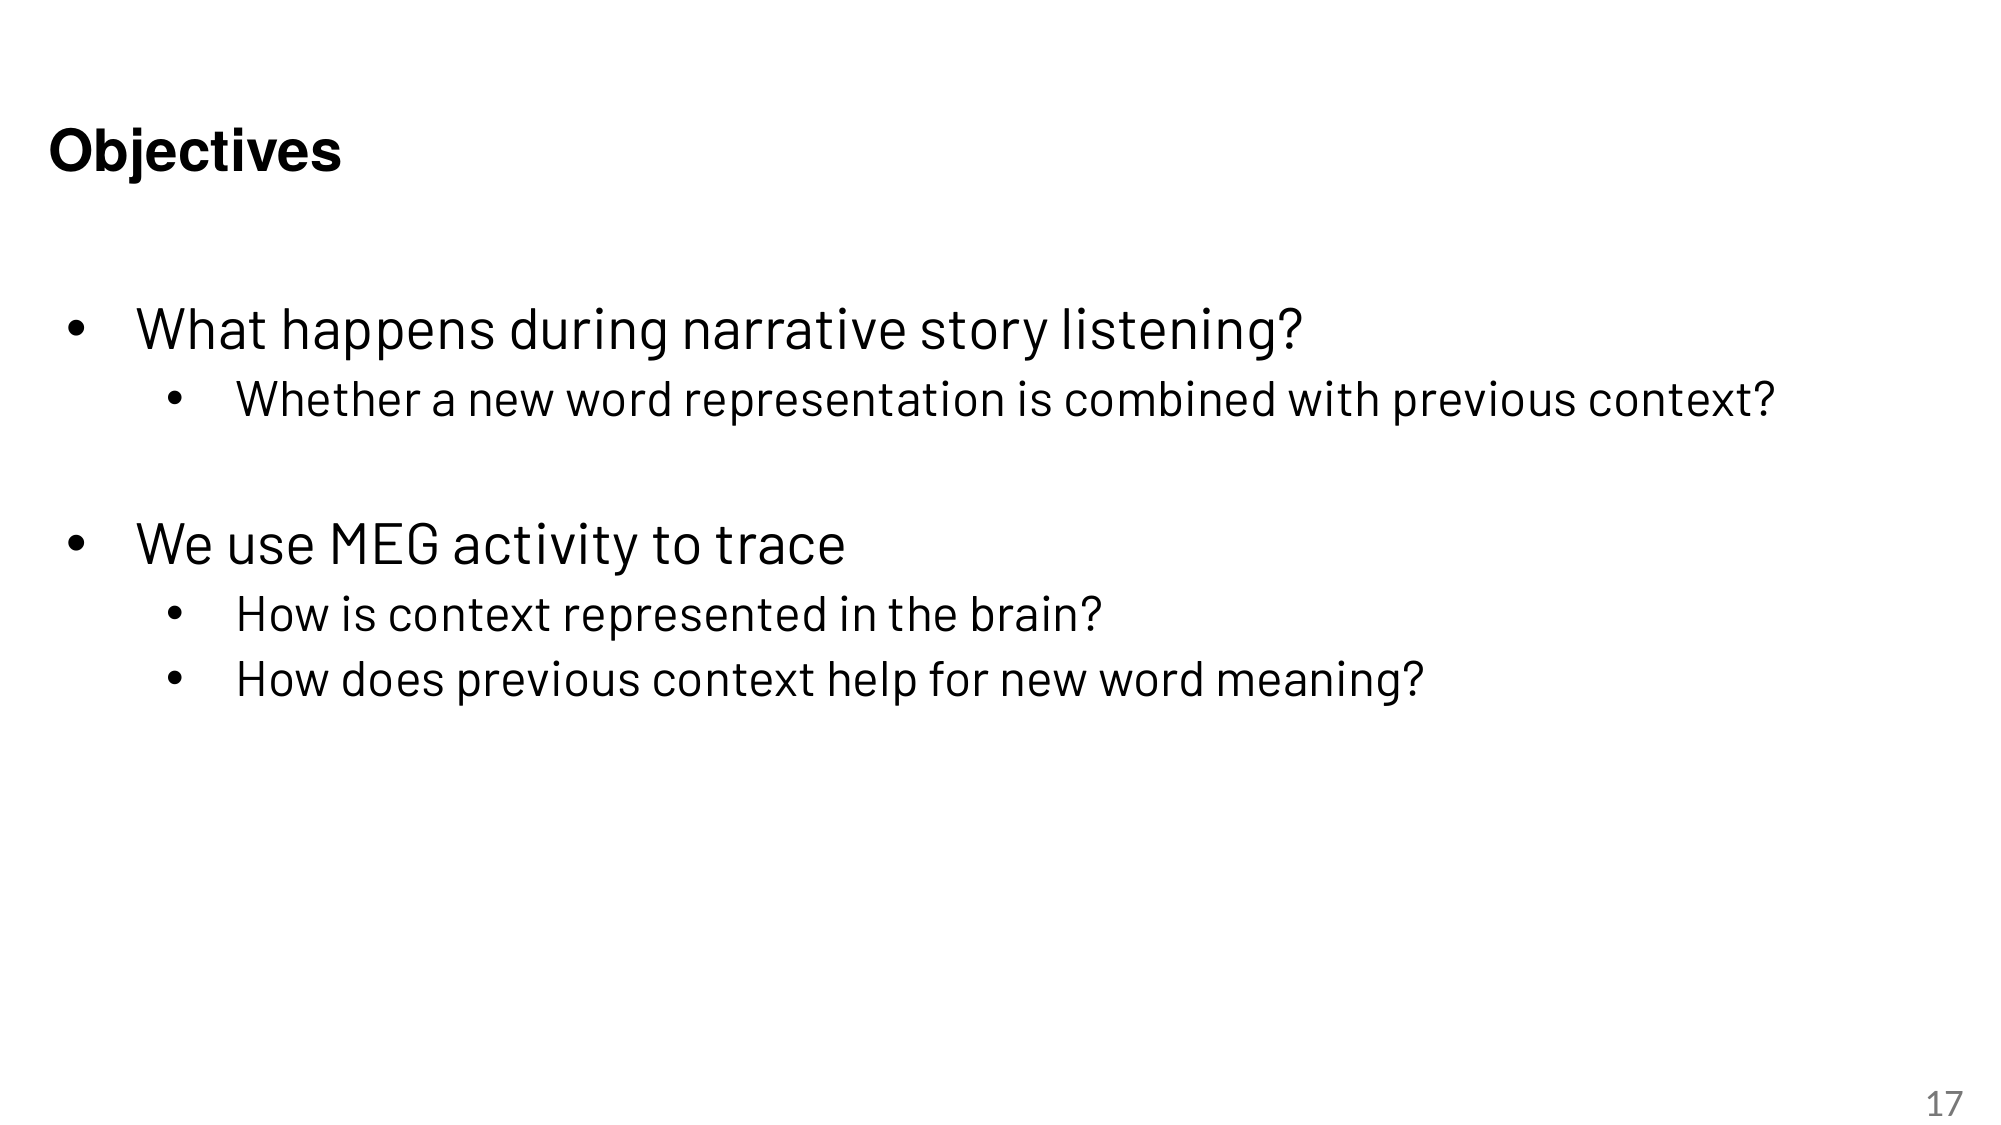

# Objectives
What happens during narrative story listening?
Whether a new word representation is combined with previous context?

We use MEG activity to trace
How is context represented in the brain?
How does previous context help for new word meaning?

17